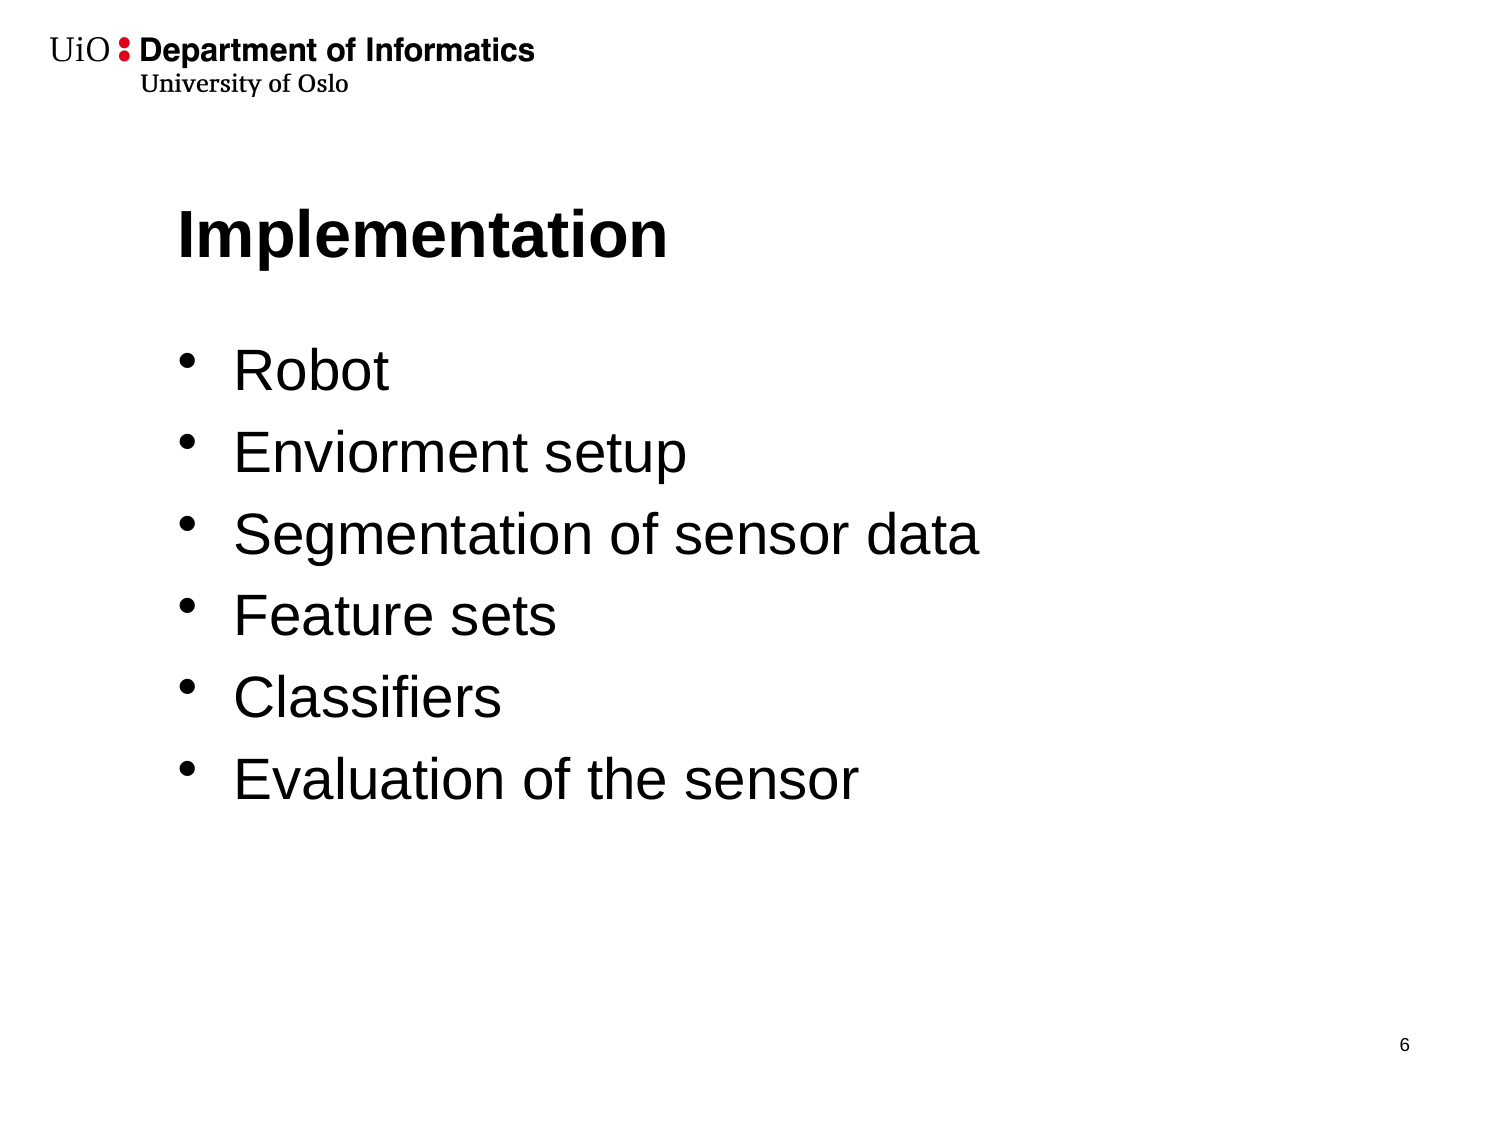

# Implementation
Robot
Enviorment setup
Segmentation of sensor data
Feature sets
Classifiers
Evaluation of the sensor
6